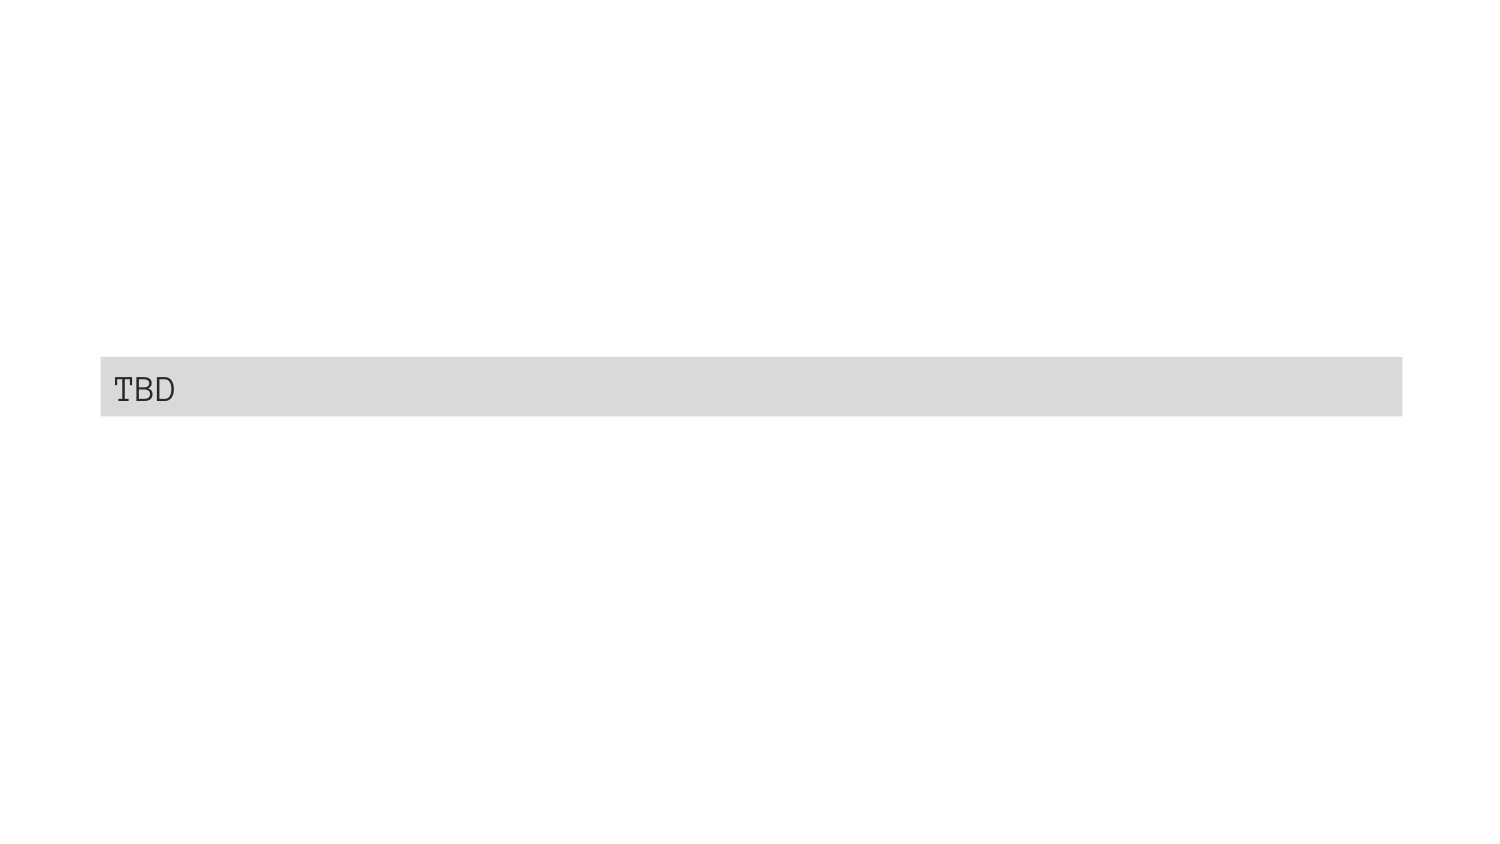

# Fixed-Window LM in Practice
Fixed-Window LM trained on Wikipedia:

32
TBD